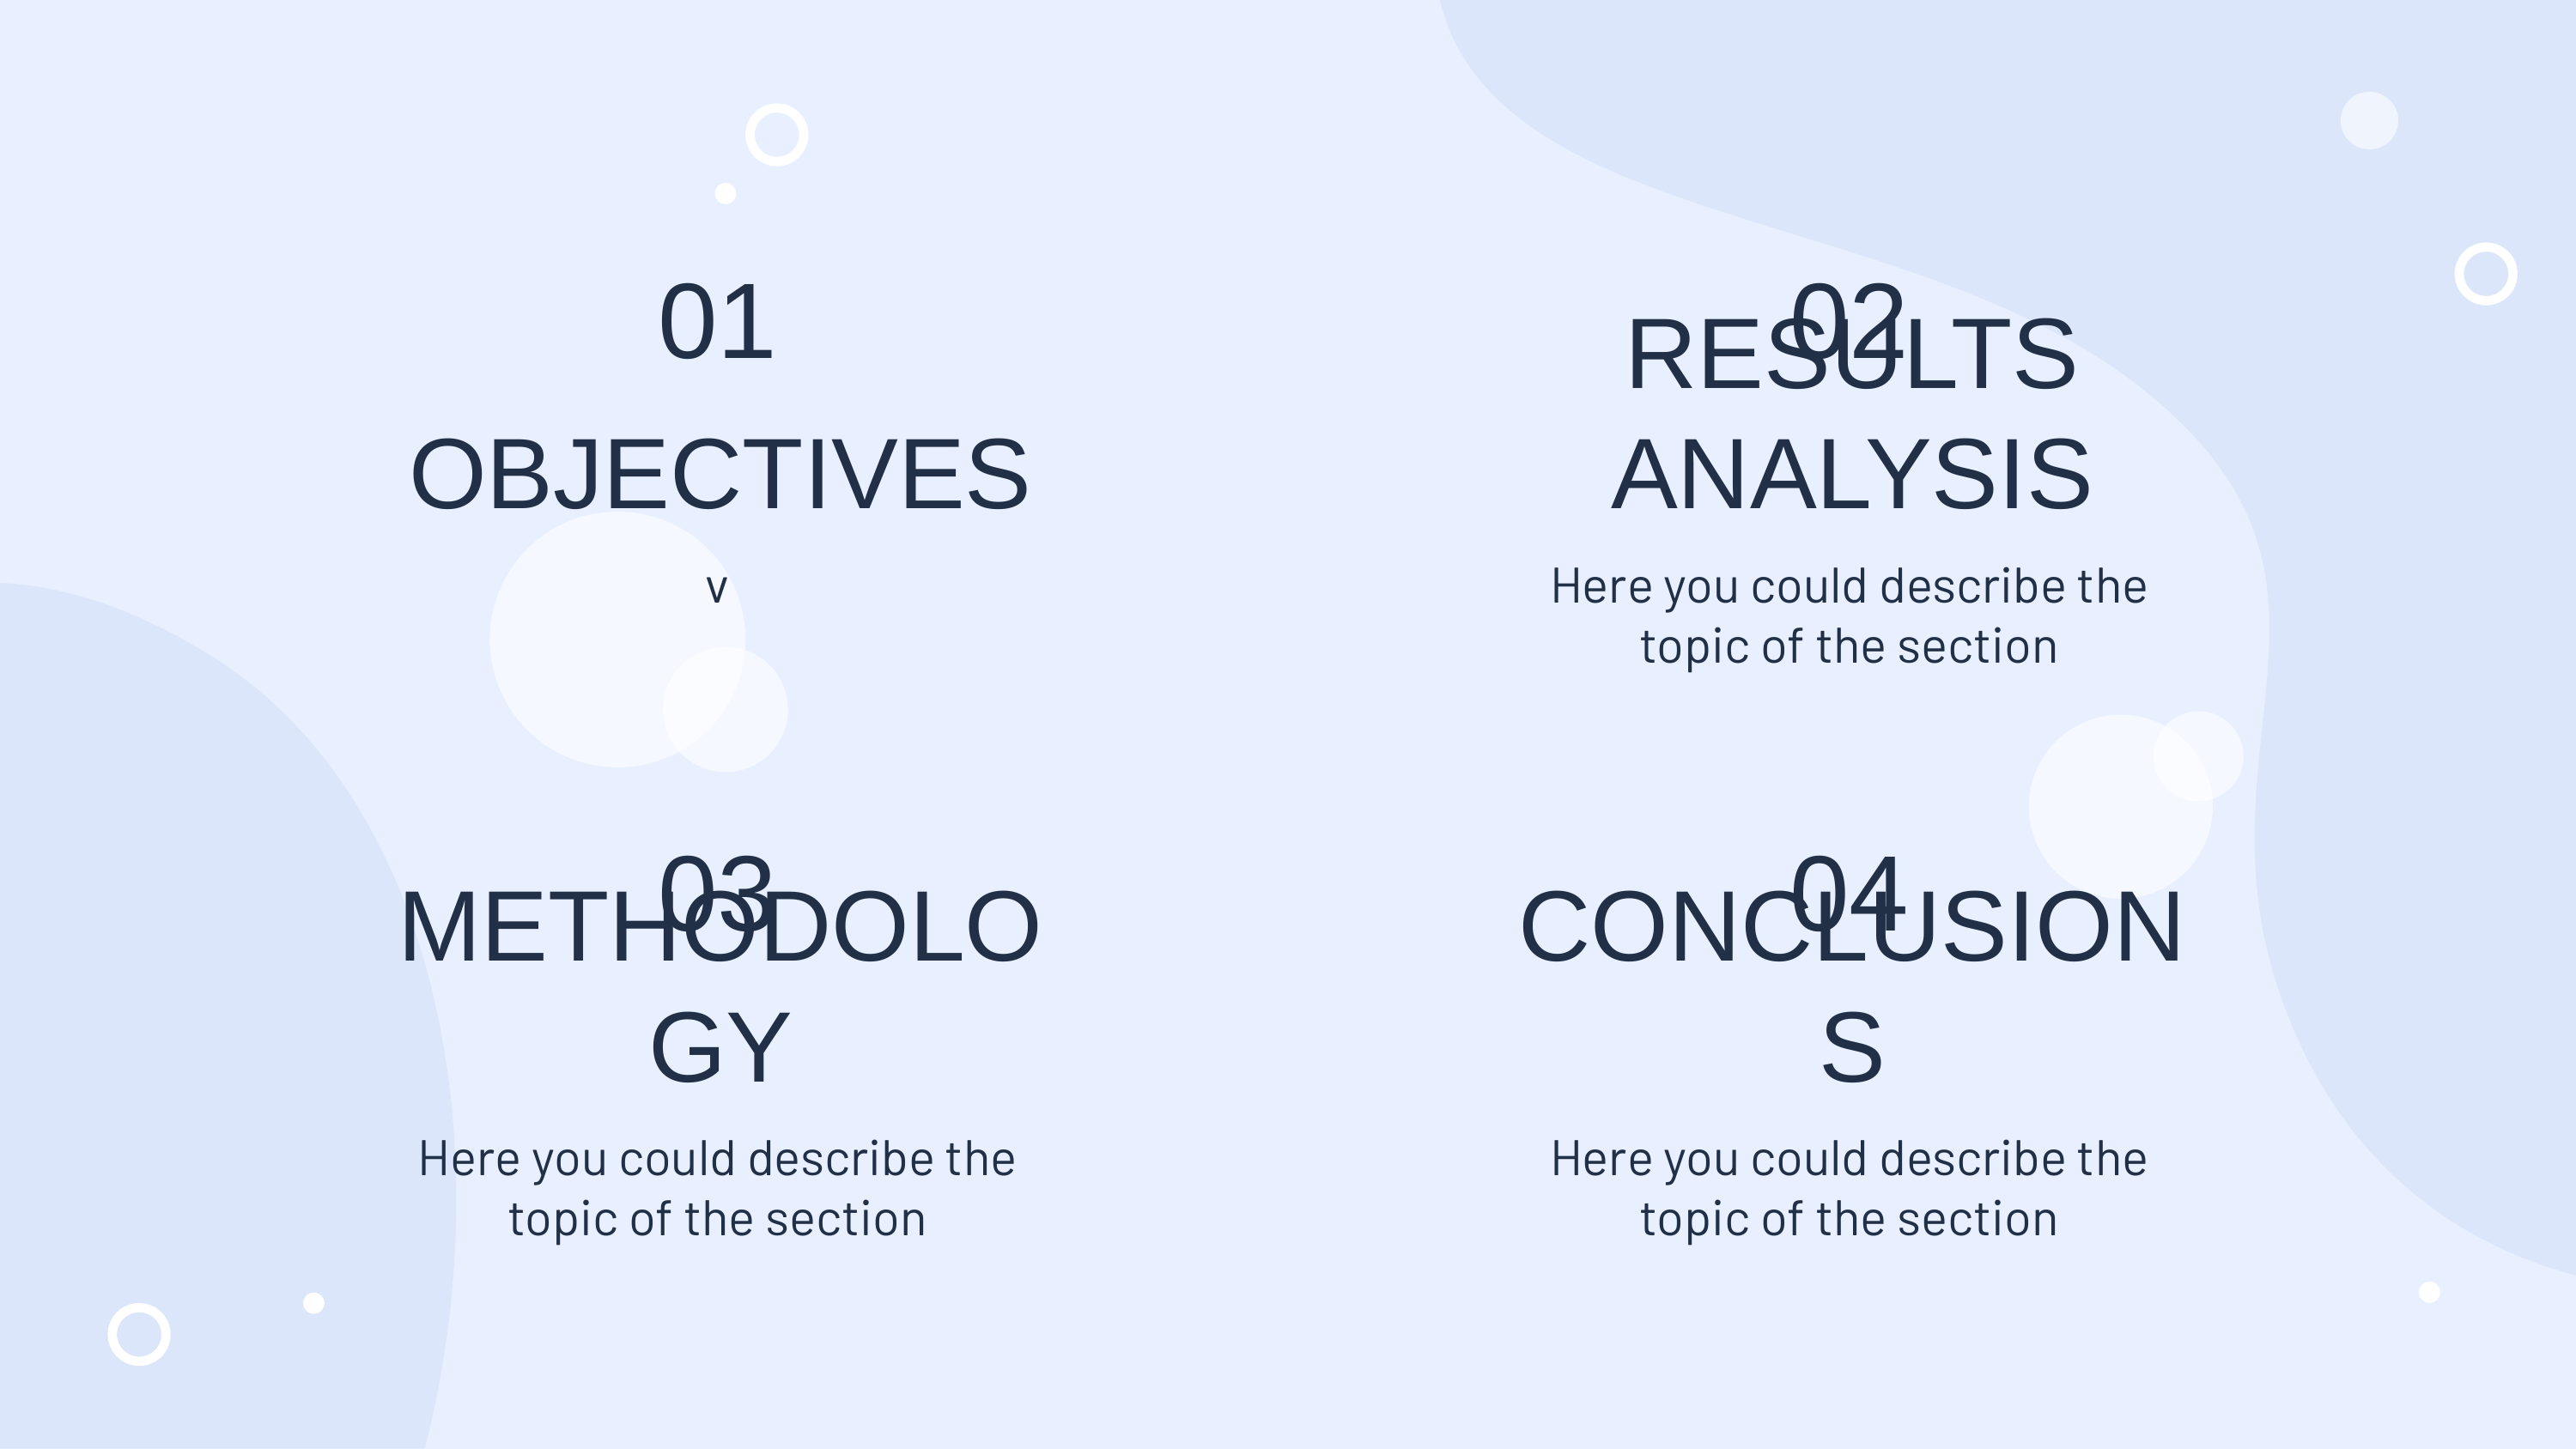

01
02
OBJECTIVES
# RESULTS ANALYSIS
Here you could describe the topic of the section
v
03
04
METHODOLOGY
CONCLUSIONS
Here you could describe the topic of the section
Here you could describe the topic of the section